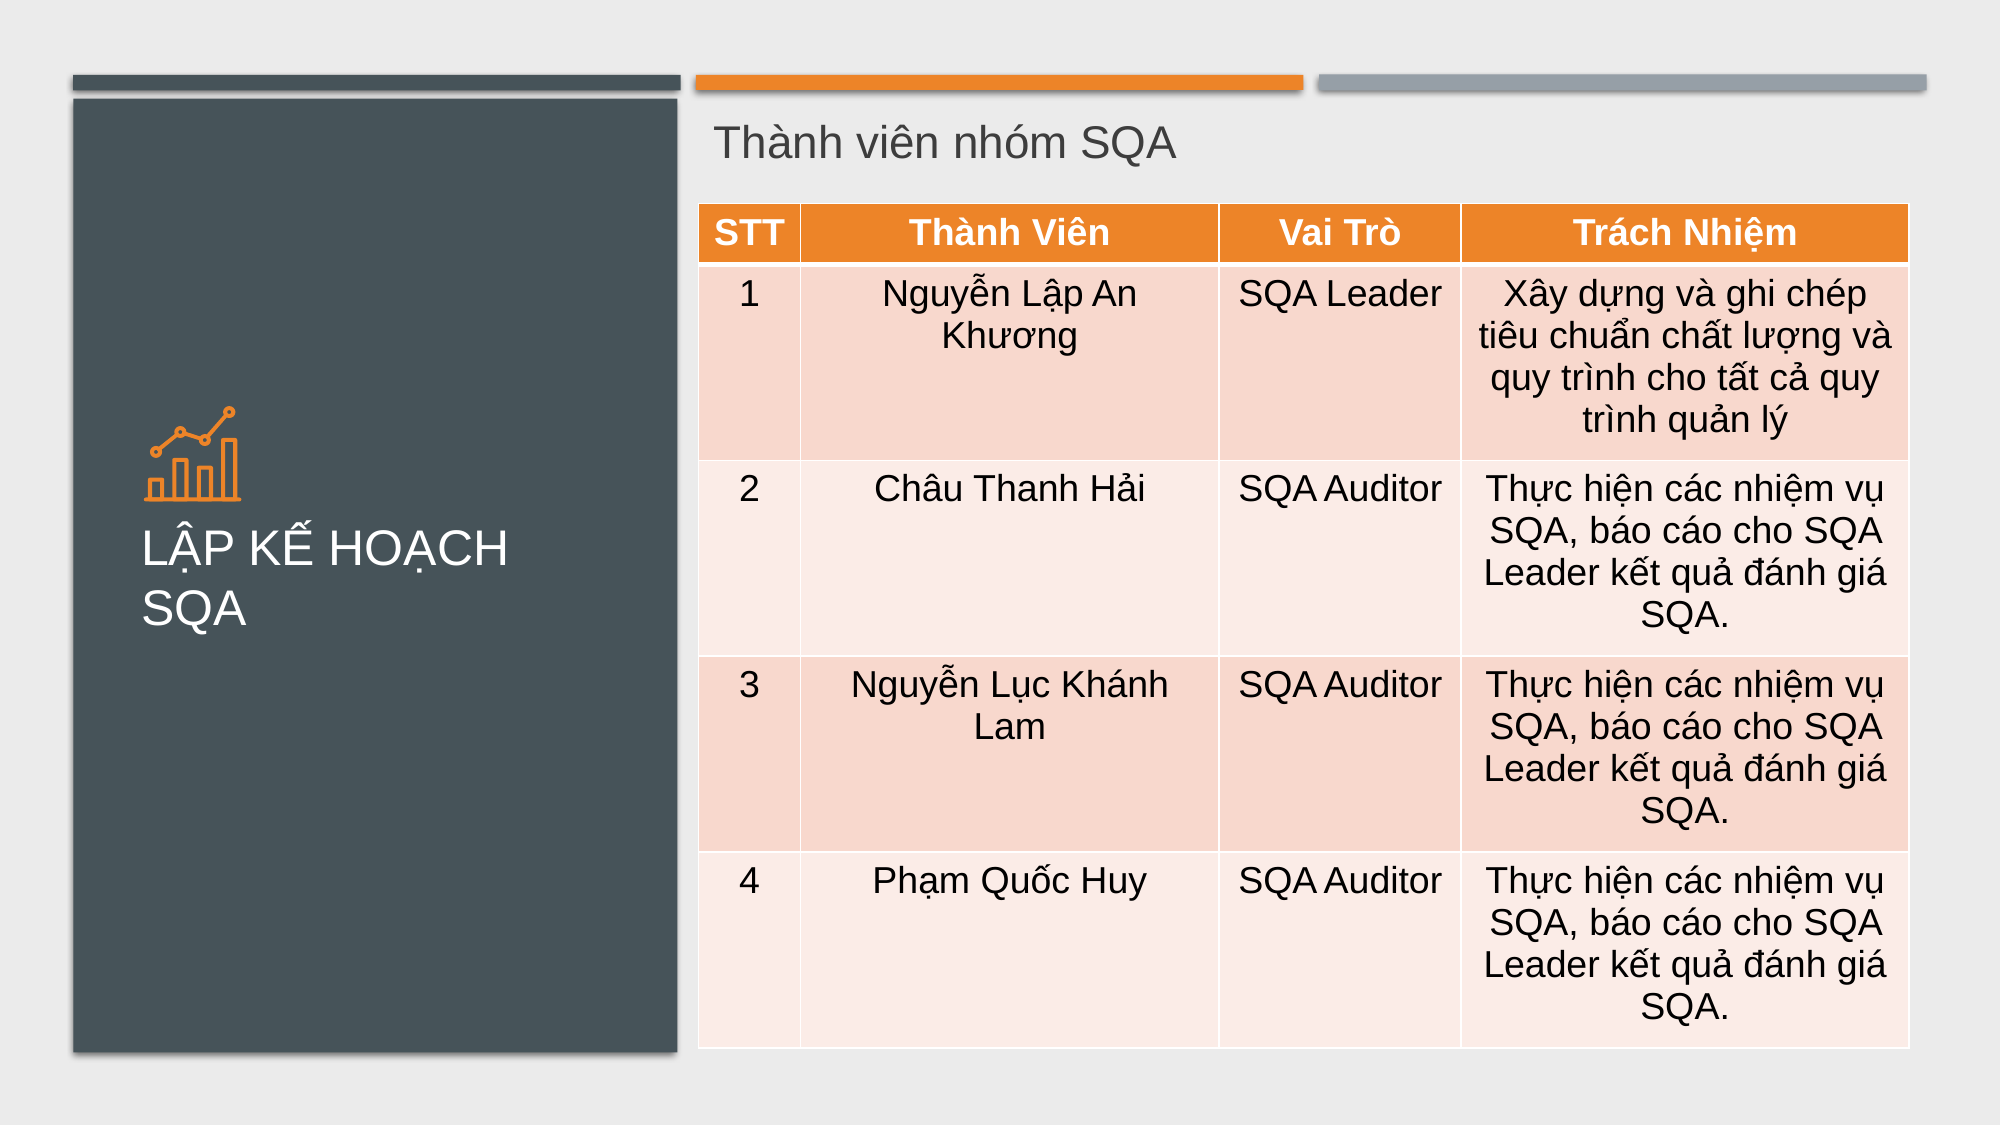

Thành viên nhóm SQA

| STT | Thành Viên | Vai Trò | Trách Nhiệm |
| --- | --- | --- | --- |
| 1 | Nguyễn Lập An Khương | SQA Leader | Xây dựng và ghi chép tiêu chuẩn chất lượng và quy trình cho tất cả quy trình quản lý |
| 2 | Châu Thanh Hải | SQA Auditor | Thực hiện các nhiệm vụ SQA, báo cáo cho SQA Leader kết quả đánh giá SQA. |
| 3 | Nguyễn Lục Khánh Lam | SQA Auditor | Thực hiện các nhiệm vụ SQA, báo cáo cho SQA Leader kết quả đánh giá SQA. |
| 4 | Phạm Quốc Huy | SQA Auditor | Thực hiện các nhiệm vụ SQA, báo cáo cho SQA Leader kết quả đánh giá SQA. |

# Lập kế hoạch sqa